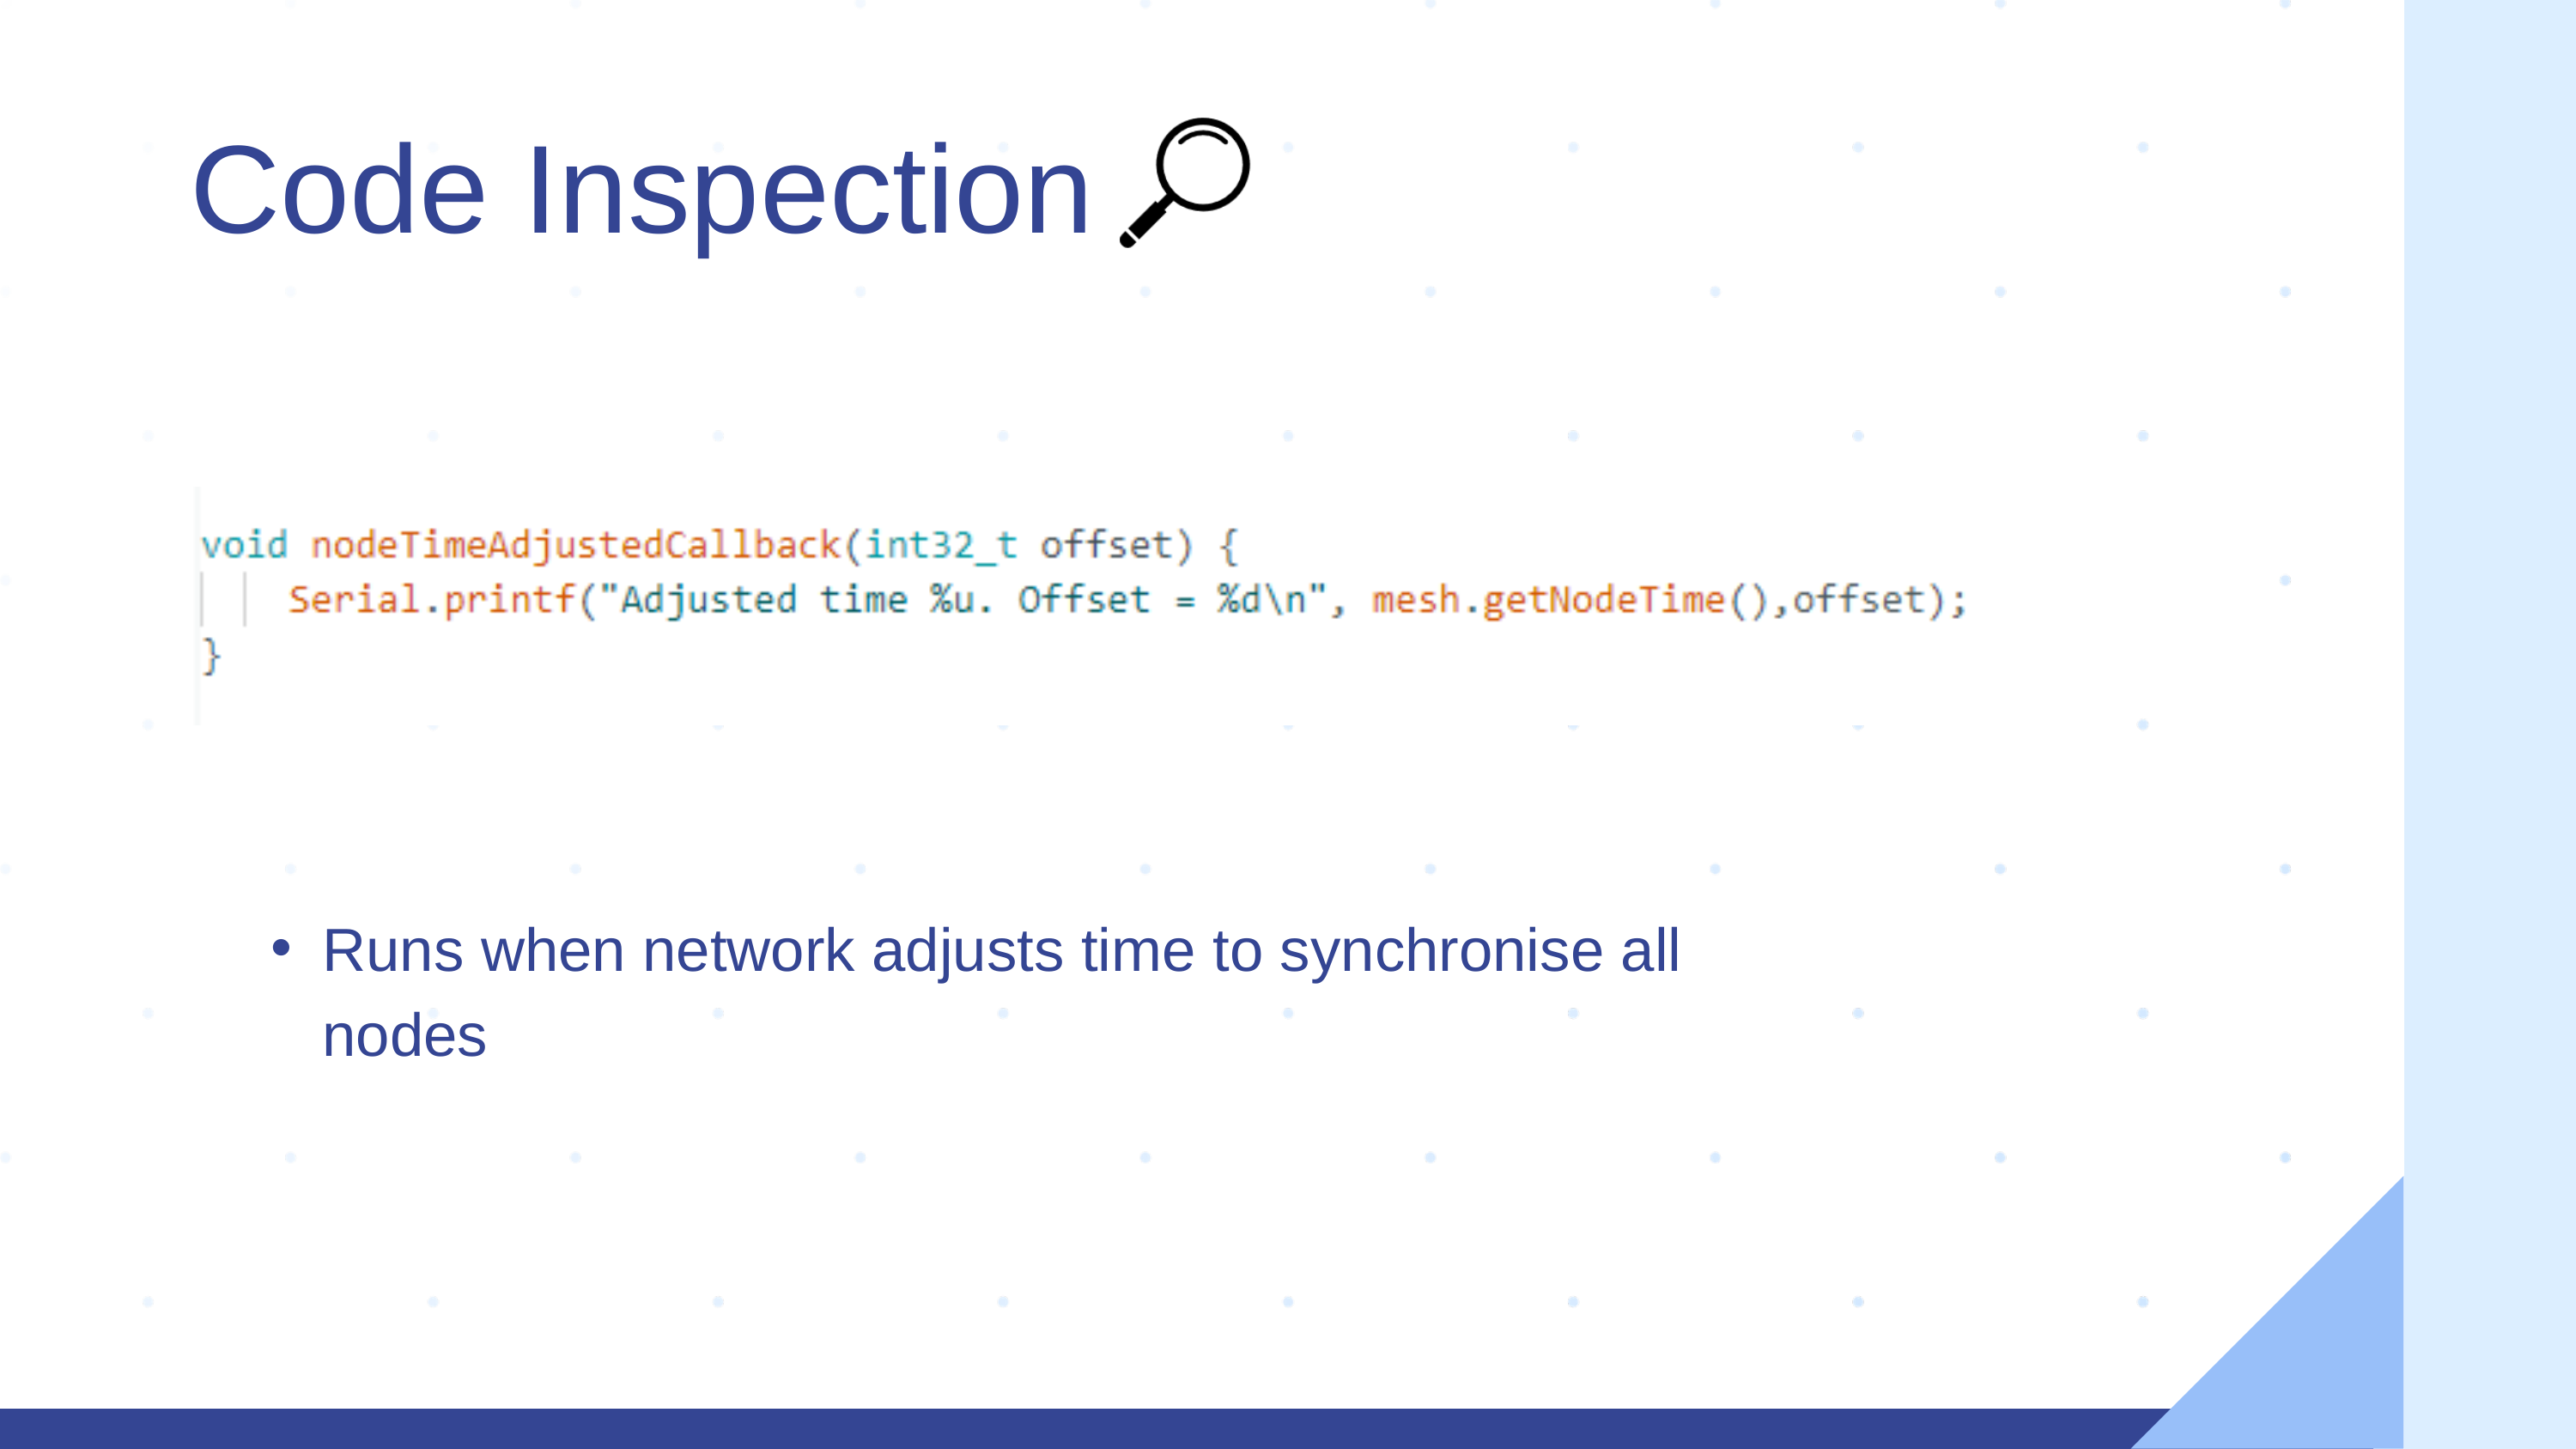

Code Inspection

Runs when network adjusts time to synchronise all nodes